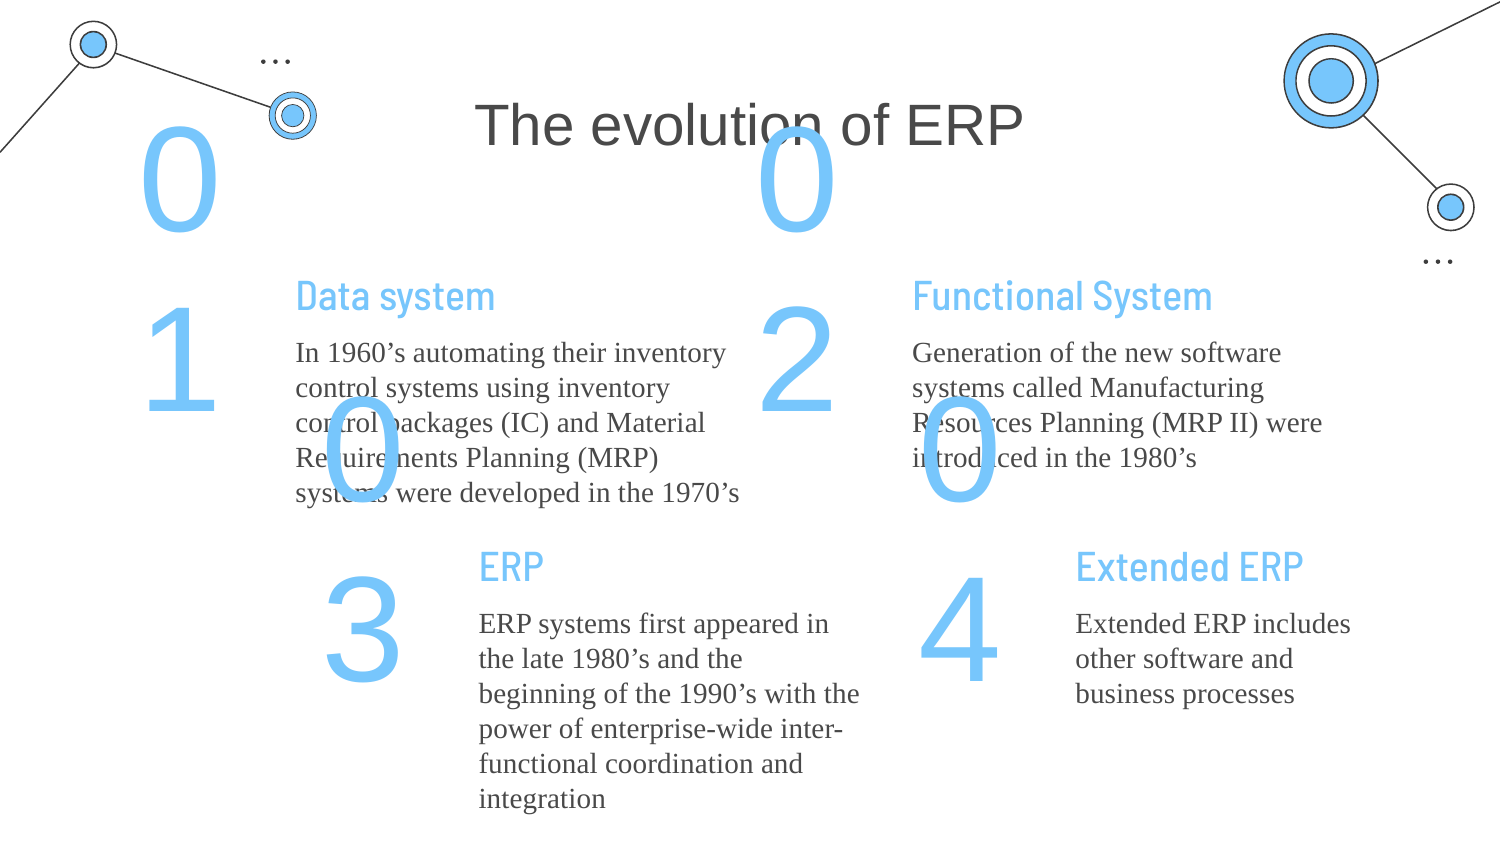

# The evolution of ERP
Data system
Functional System
01
02
In 1960’s automating their inventory control systems using inventory control packages (IC) and Material Requirements Planning (MRP) systems were developed in the 1970’s
Generation of the new software systems called Manufacturing Resources Planning (MRP II) were introduced in the 1980’s
ERP
Extended ERP
03
04
ERP systems first appeared in the late 1980’s and the beginning of the 1990’s with the power of enterprise-wide inter-functional coordination and integration
Extended ERP includes other software and business processes